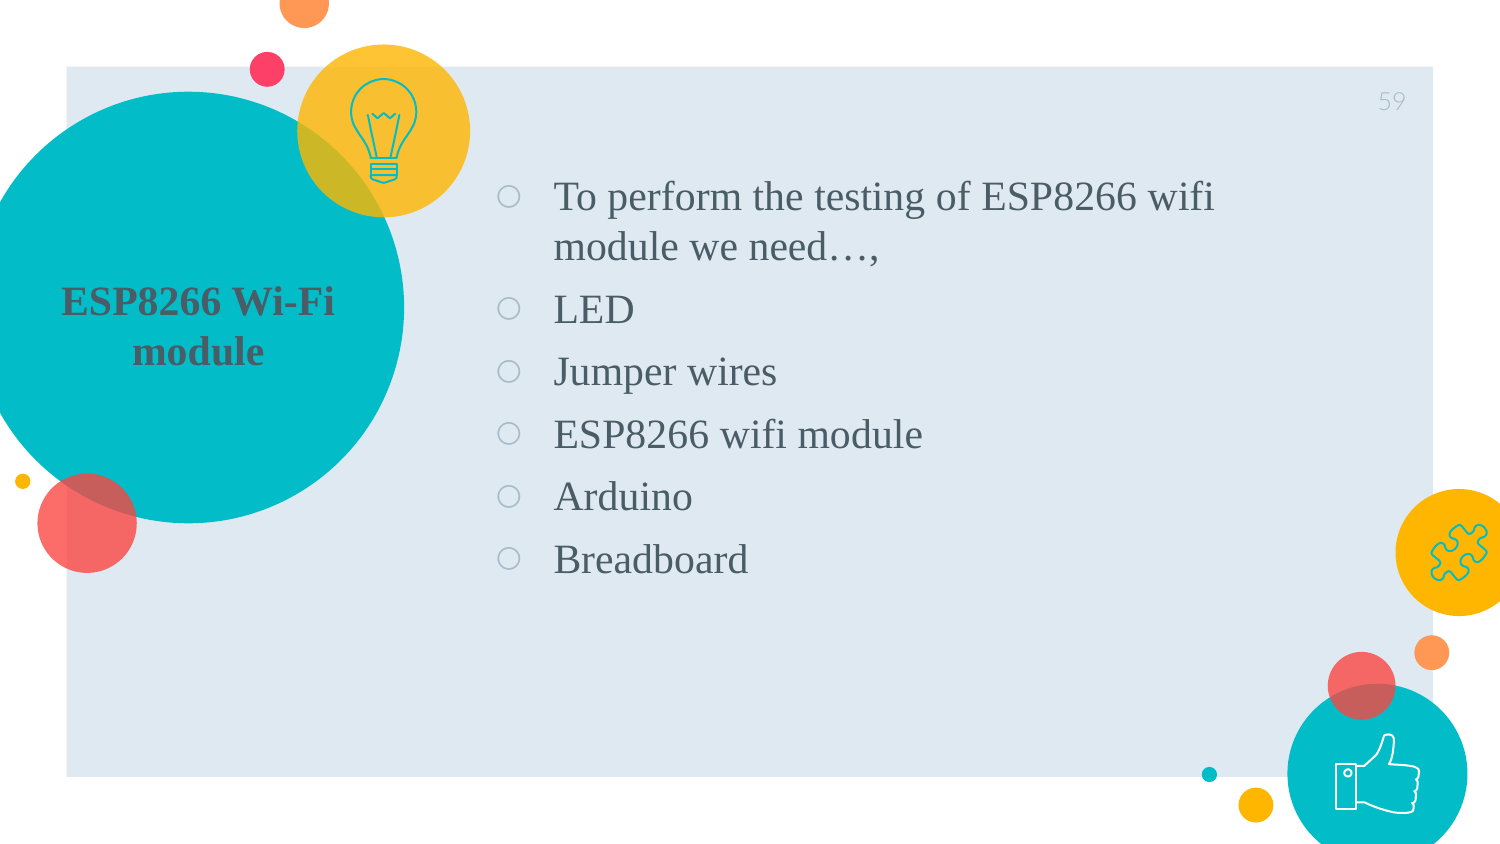

59
# ESP8266 Wi-Fi module
To perform the testing of ESP8266 wifi module we need…,
LED
Jumper wires
ESP8266 wifi module
Arduino
Breadboard